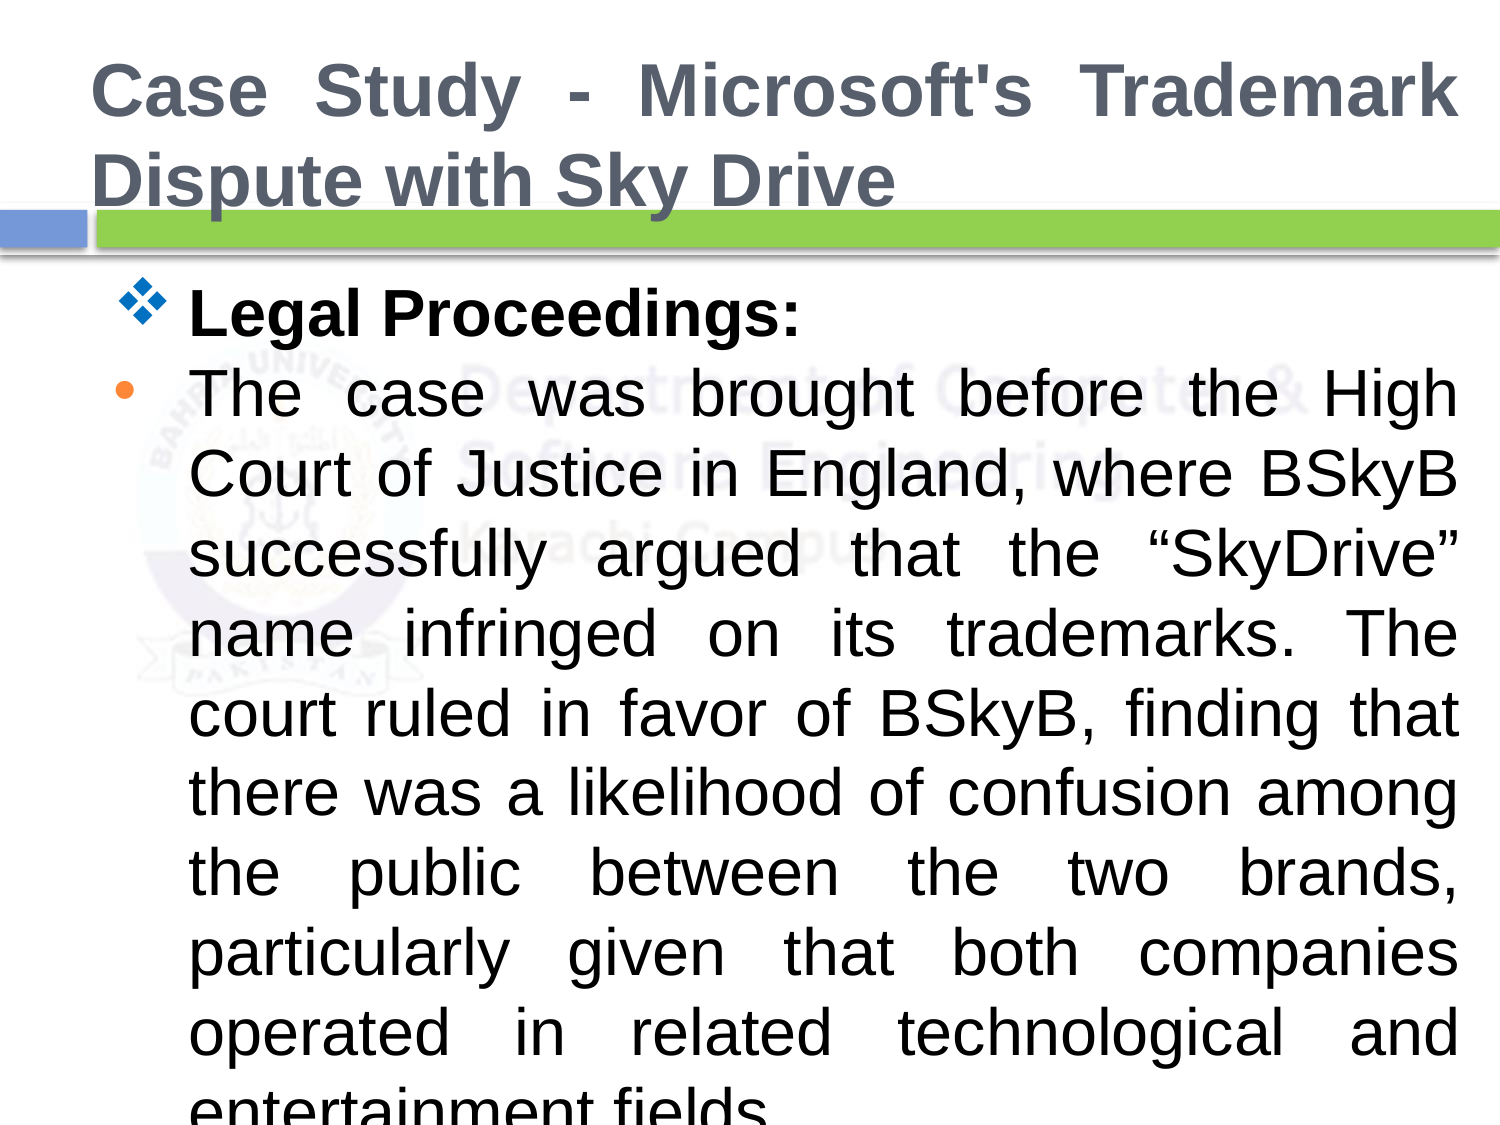

# Case Study - Microsoft's Trademark Dispute with Sky Drive
Legal Proceedings:
The case was brought before the High Court of Justice in England, where BSkyB successfully argued that the “SkyDrive” name infringed on its trademarks. The court ruled in favor of BSkyB, finding that there was a likelihood of confusion among the public between the two brands, particularly given that both companies operated in related technological and entertainment fields.